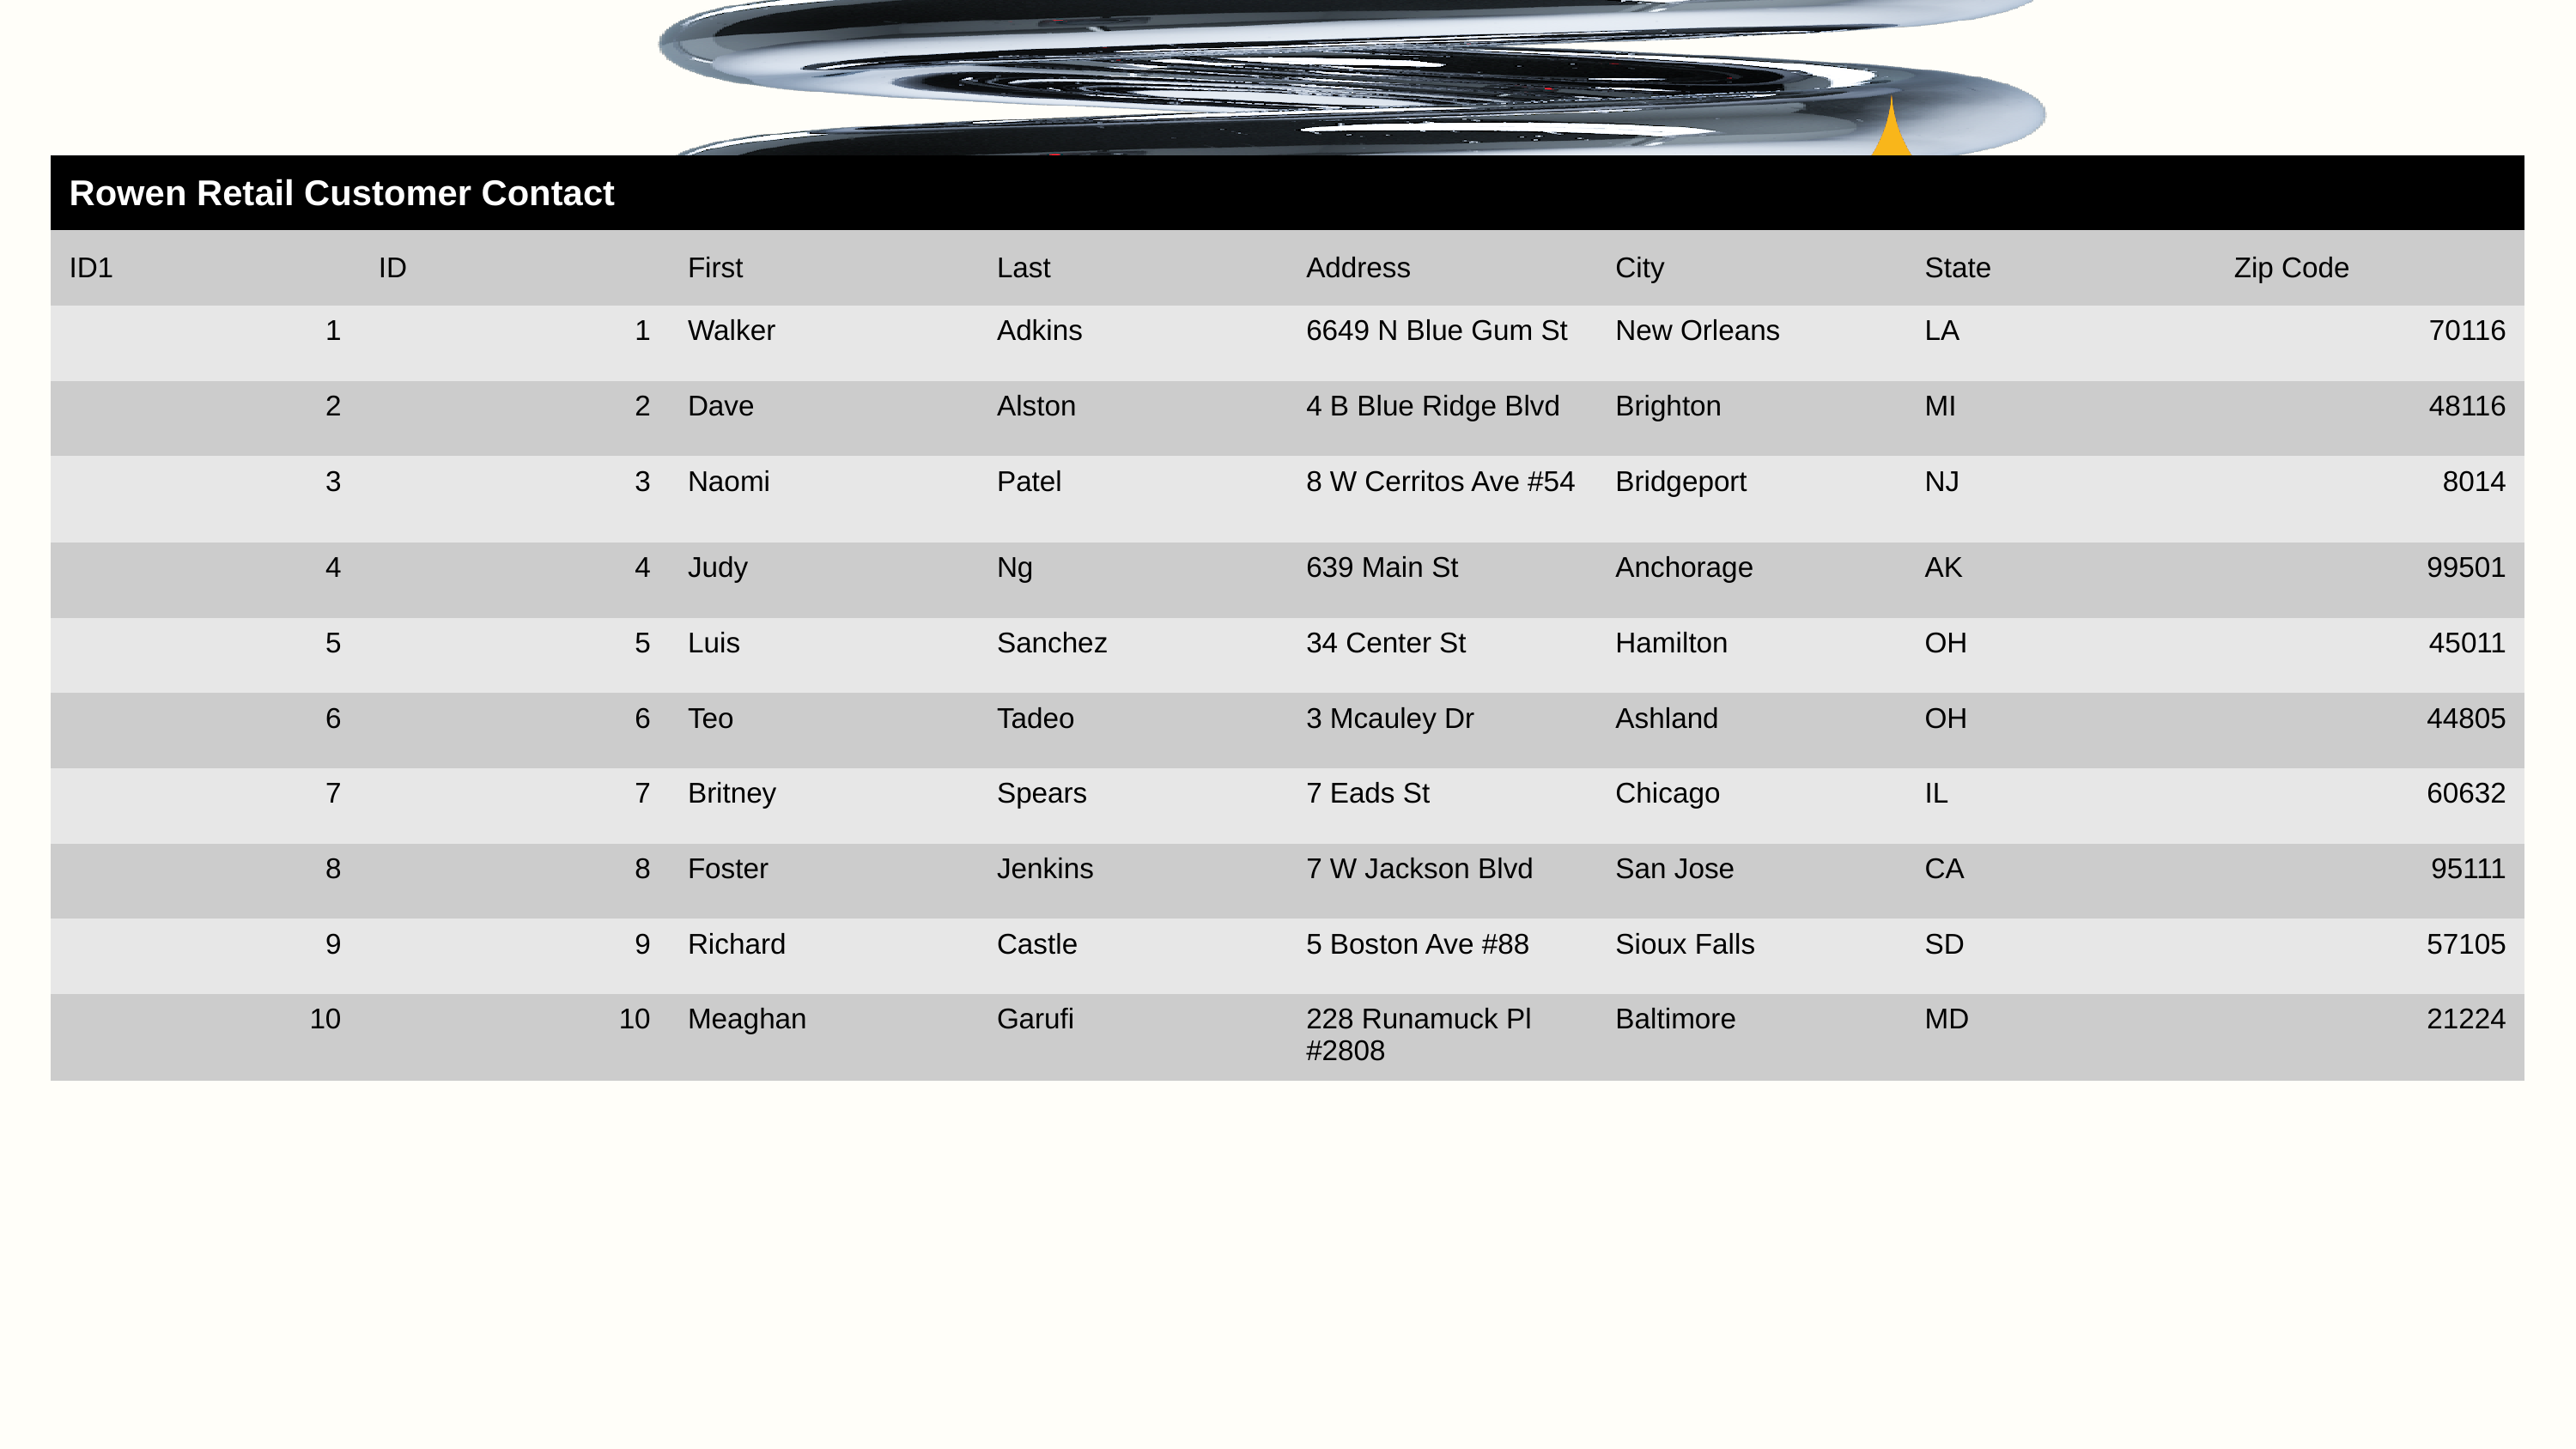

| Rowen Retail Customer Contact |  |  |  |  |  |  |  |
| --- | --- | --- | --- | --- | --- | --- | --- |
| ID1 | ID | First | Last | Address | City | State | Zip Code |
| 1 | 1 | Walker | Adkins | 6649 N Blue Gum St | New Orleans | LA | 70116 |
| 2 | 2 | Dave | Alston | 4 B Blue Ridge Blvd | Brighton | MI | 48116 |
| 3 | 3 | Naomi | Patel | 8 W Cerritos Ave #54 | Bridgeport | NJ | 8014 |
| 4 | 4 | Judy | Ng | 639 Main St | Anchorage | AK | 99501 |
| 5 | 5 | Luis | Sanchez | 34 Center St | Hamilton | OH | 45011 |
| 6 | 6 | Teo | Tadeo | 3 Mcauley Dr | Ashland | OH | 44805 |
| 7 | 7 | Britney | Spears | 7 Eads St | Chicago | IL | 60632 |
| 8 | 8 | Foster | Jenkins | 7 W Jackson Blvd | San Jose | CA | 95111 |
| 9 | 9 | Richard | Castle | 5 Boston Ave #88 | Sioux Falls | SD | 57105 |
| 10 | 10 | Meaghan | Garufi | 228 Runamuck Pl #2808 | Baltimore | MD | 21224 |